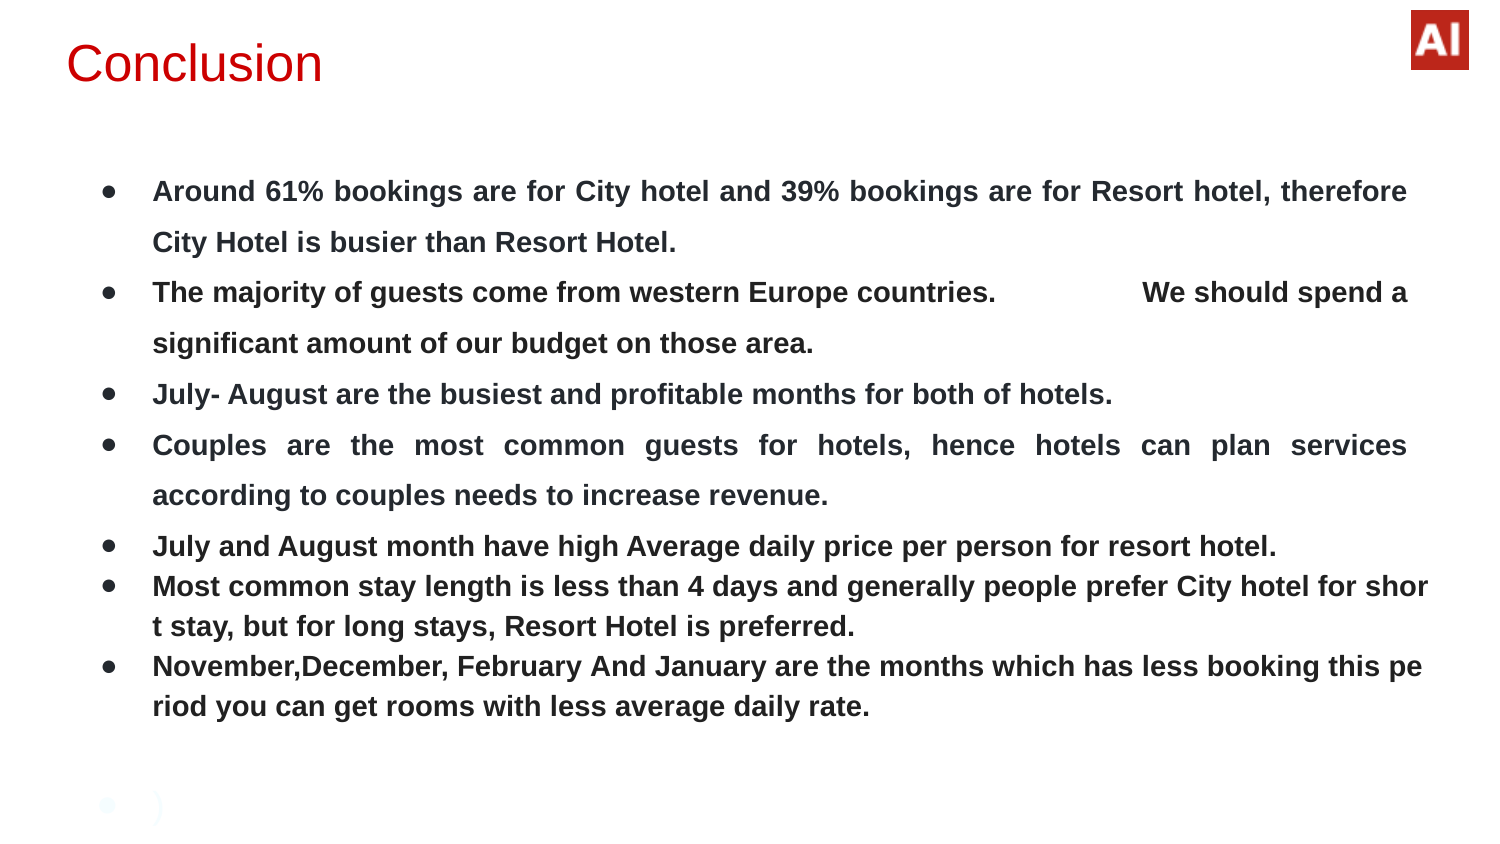

# Conclusion
Around 61% bookings are for City hotel and 39% bookings are for Resort hotel, therefore City Hotel is busier than Resort Hotel.
The majority of guests come from western Europe countries. We should spend a significant amount of our budget on those area.
July- August are the busiest and profitable months for both of hotels.
Couples are the most common guests for hotels, hence hotels can plan services according to couples needs to increase revenue.
July and August month have high Average daily price per person for resort hotel.
Most common stay length is less than 4 days and generally people prefer City hotel for short stay, but for long stays, Resort Hotel is preferred.
November,December, February And January are the months which has less booking this period you can get rooms with less average daily rate.

)